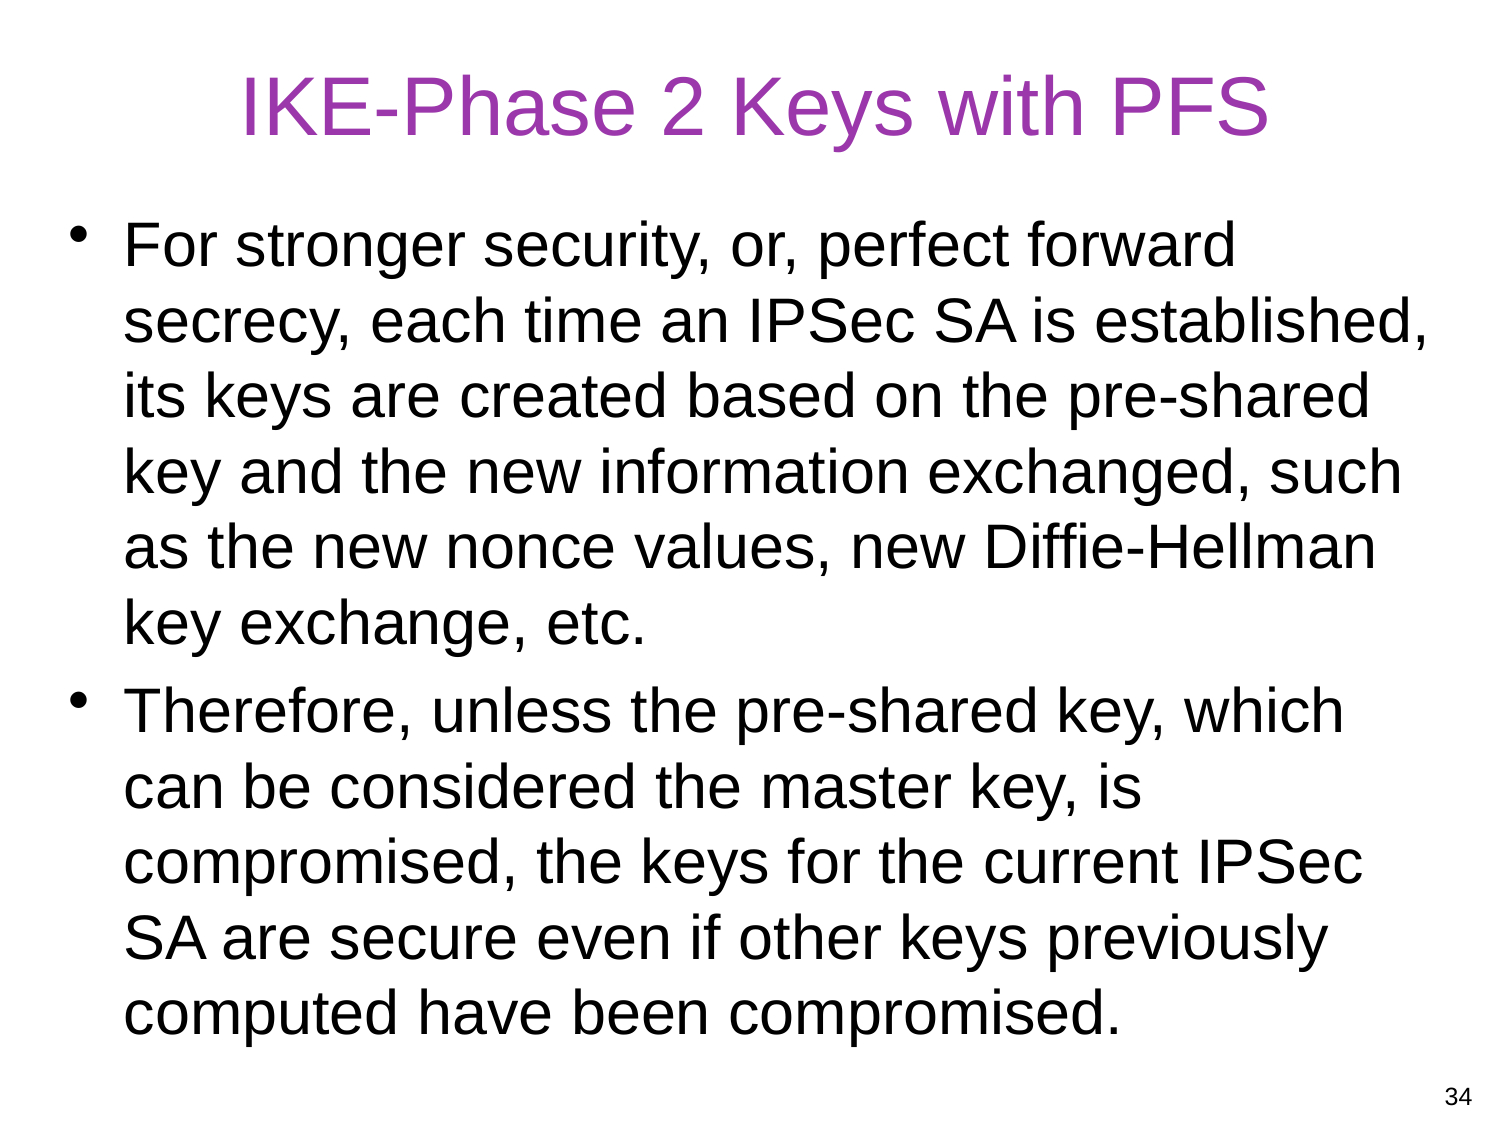

# IKE-Phase 2 Keys with PFS
For stronger security, or, perfect forward secrecy, each time an IPSec SA is established, its keys are created based on the pre-shared key and the new information exchanged, such as the new nonce values, new Diffie-Hellman key exchange, etc.
Therefore, unless the pre-shared key, which can be considered the master key, is compromised, the keys for the current IPSec SA are secure even if other keys previously computed have been compromised.

34